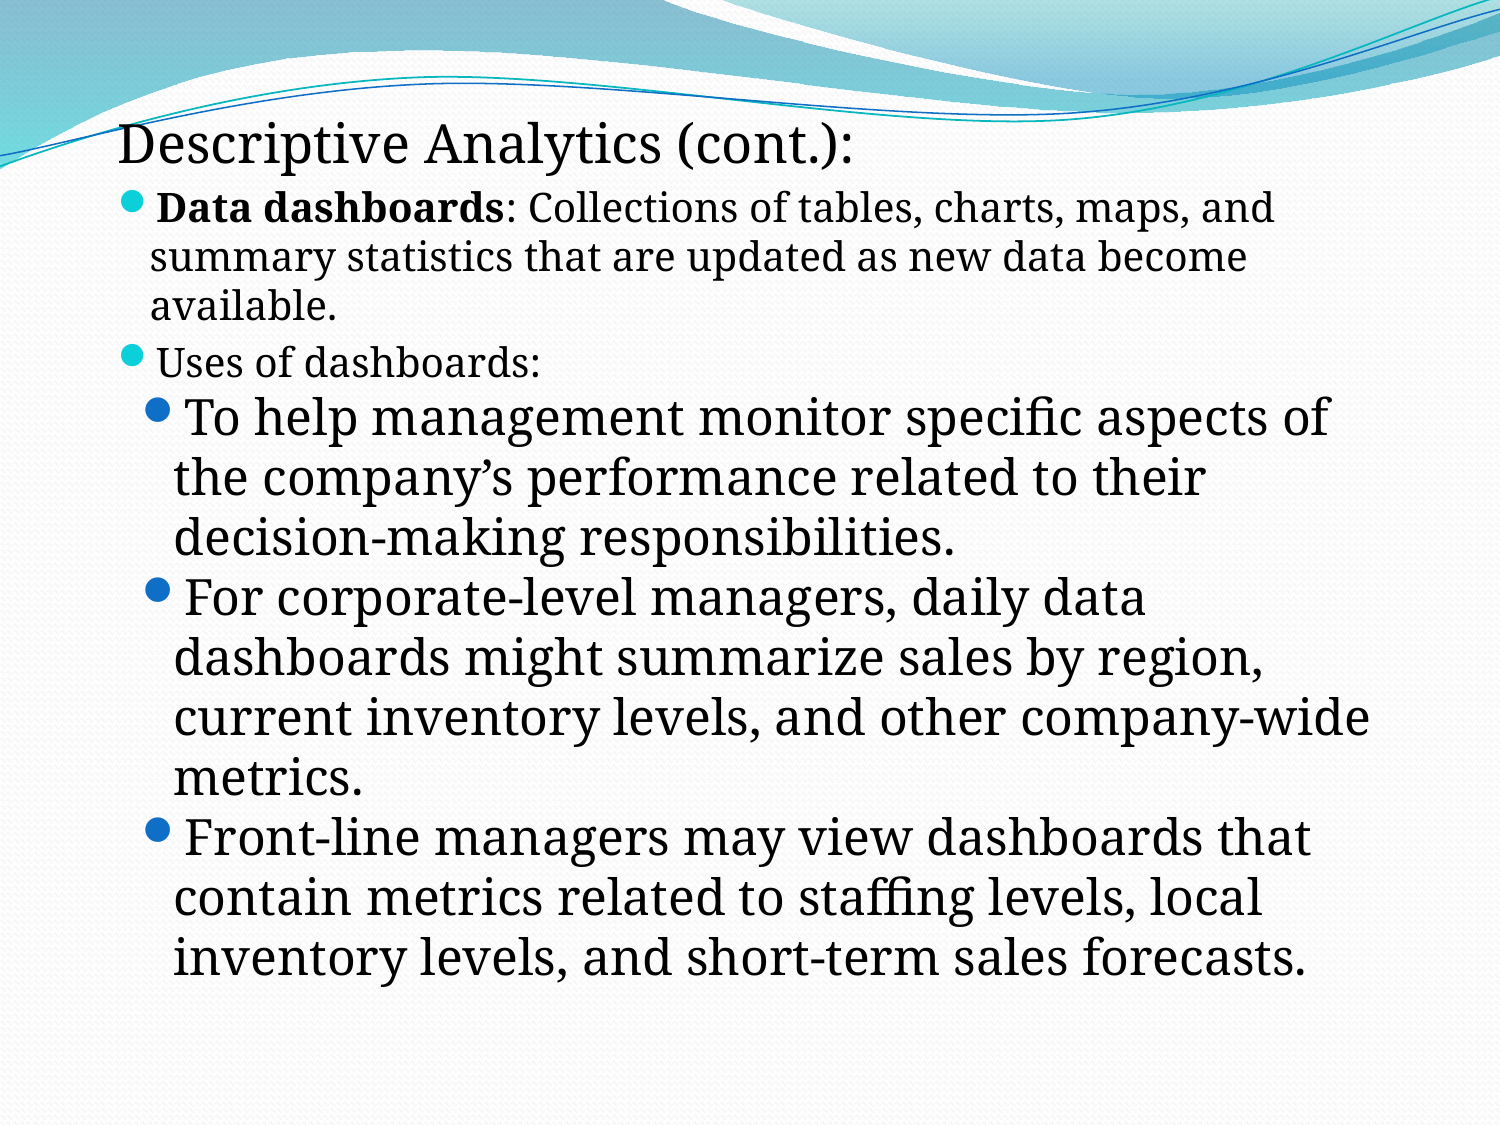

Descriptive Analytics (cont.):
Data dashboards: Collections of tables, charts, maps, and summary statistics that are updated as new data become available.
Uses of dashboards:
To help management monitor specific aspects of the company’s performance related to their decision-making responsibilities.
For corporate-level managers, daily data dashboards might summarize sales by region, current inventory levels, and other company-wide metrics.
Front-line managers may view dashboards that contain metrics related to staffing levels, local inventory levels, and short-term sales forecasts.